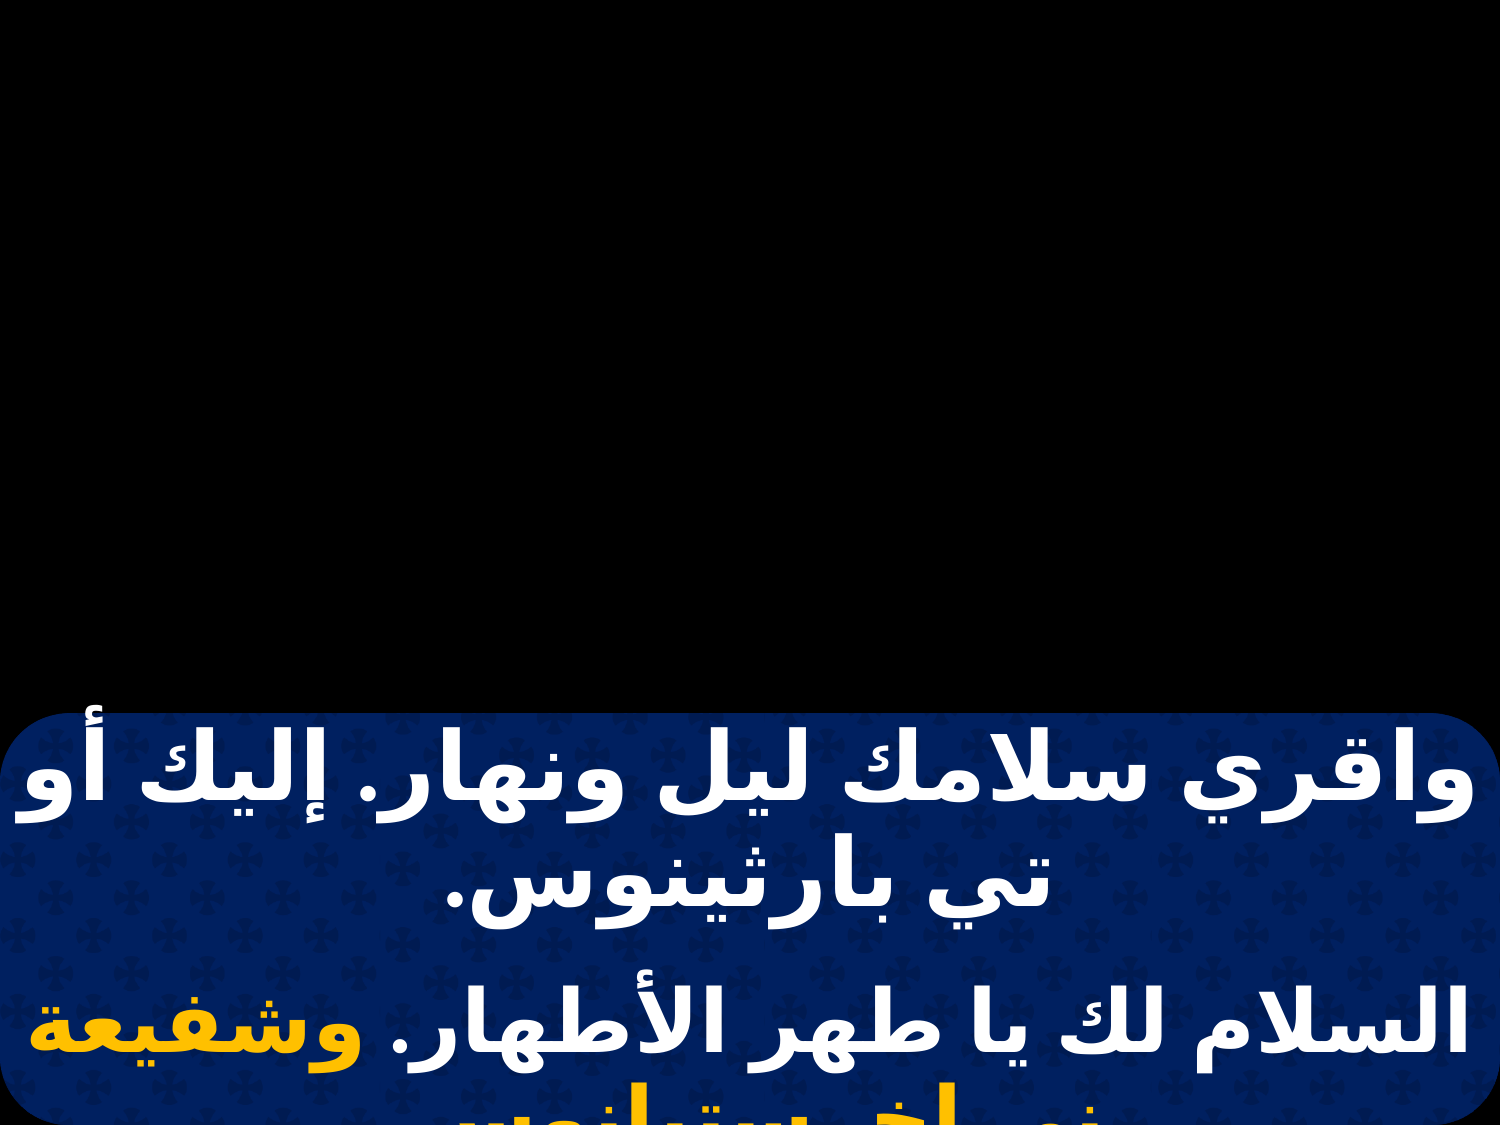

| واقري سلامك ليل ونهار. إليك أو تي بارثينوس. |
| --- |
|  |
| السلام لك يا طهر الأطهار. وشفيعة ني إخرستيانوس. |